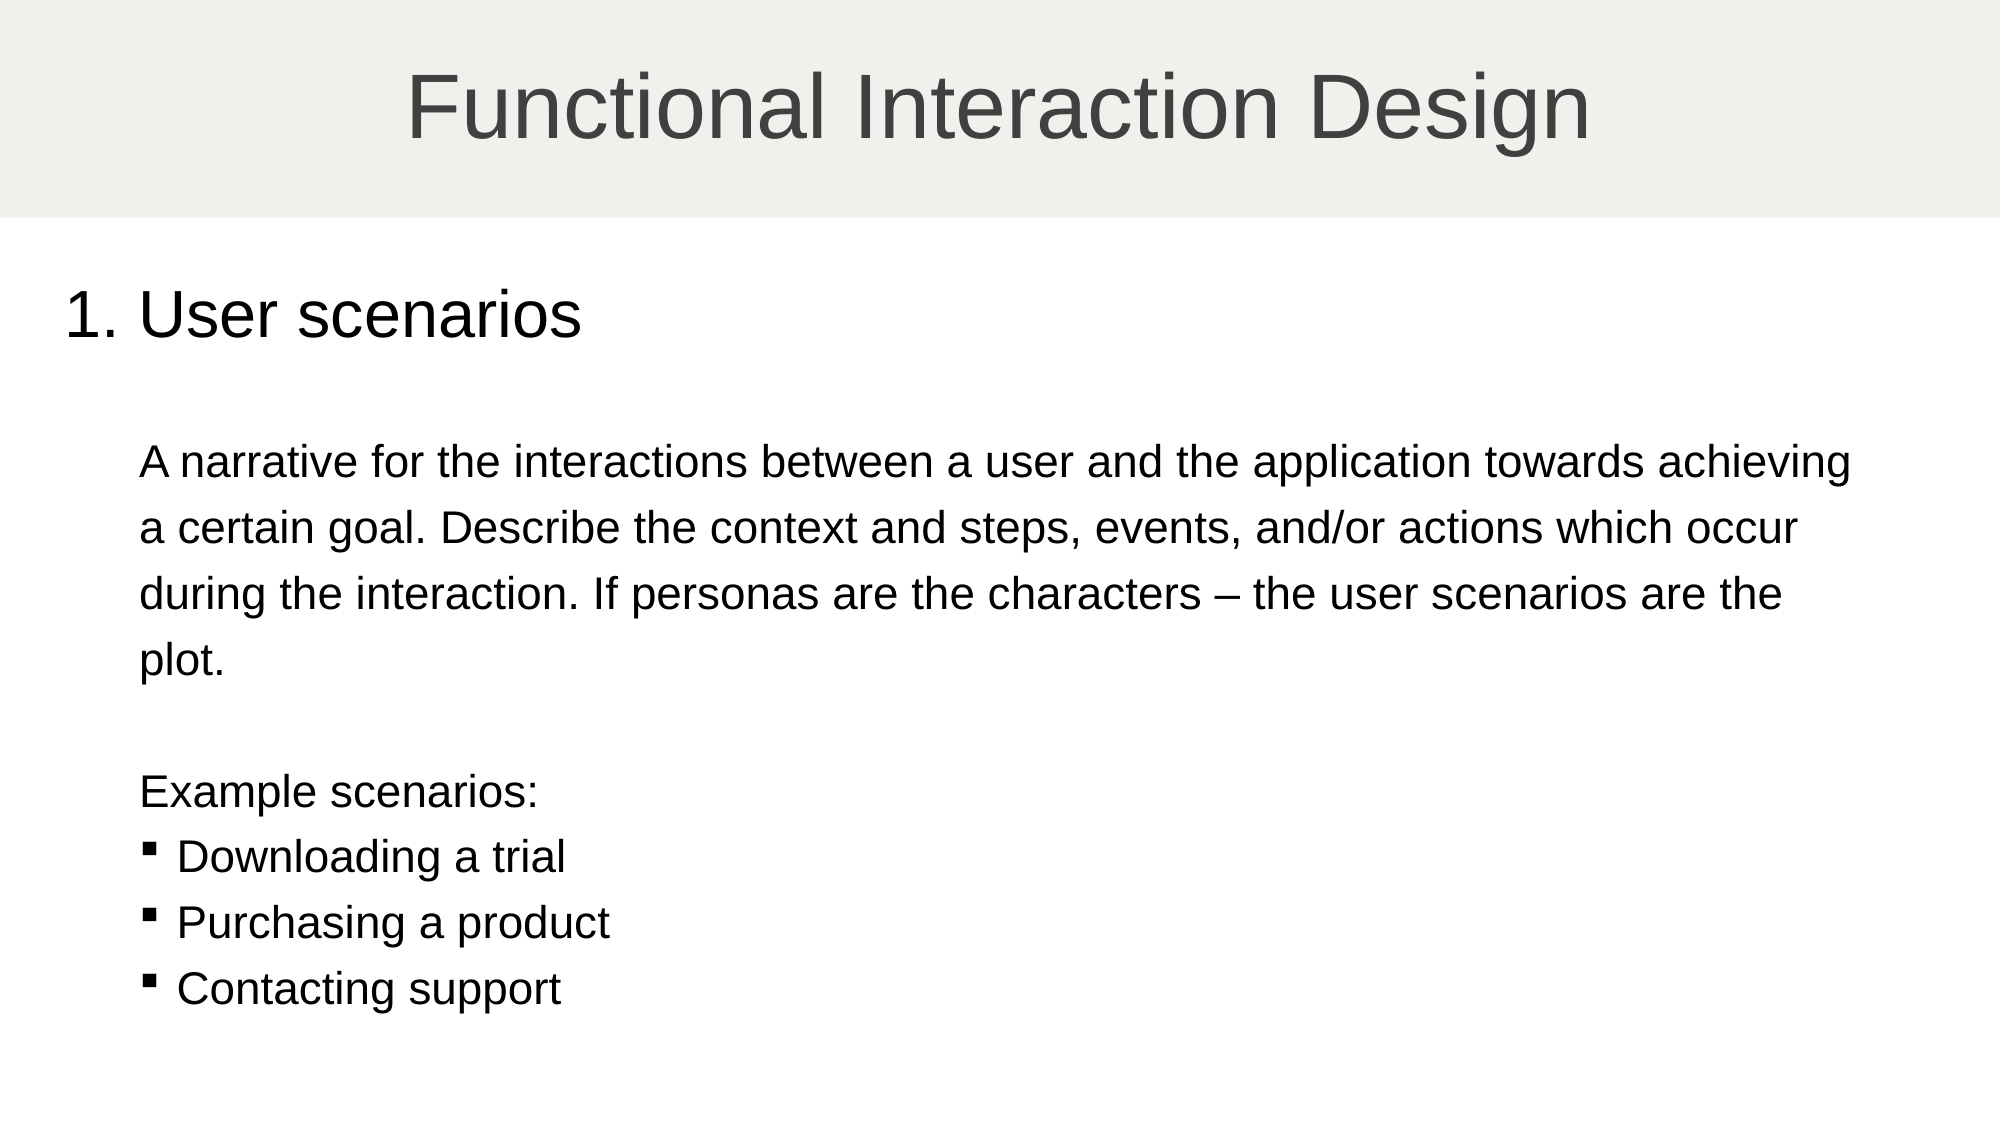

# Functional Interaction Design
1. User scenarios

A narrative for the interactions between a user and the application towards achieving a certain goal. Describe the context and steps, events, and/or actions which occur during the interaction. If personas are the characters – the user scenarios are the plot.

Example scenarios:
Downloading a trial
Purchasing a product
Contacting support